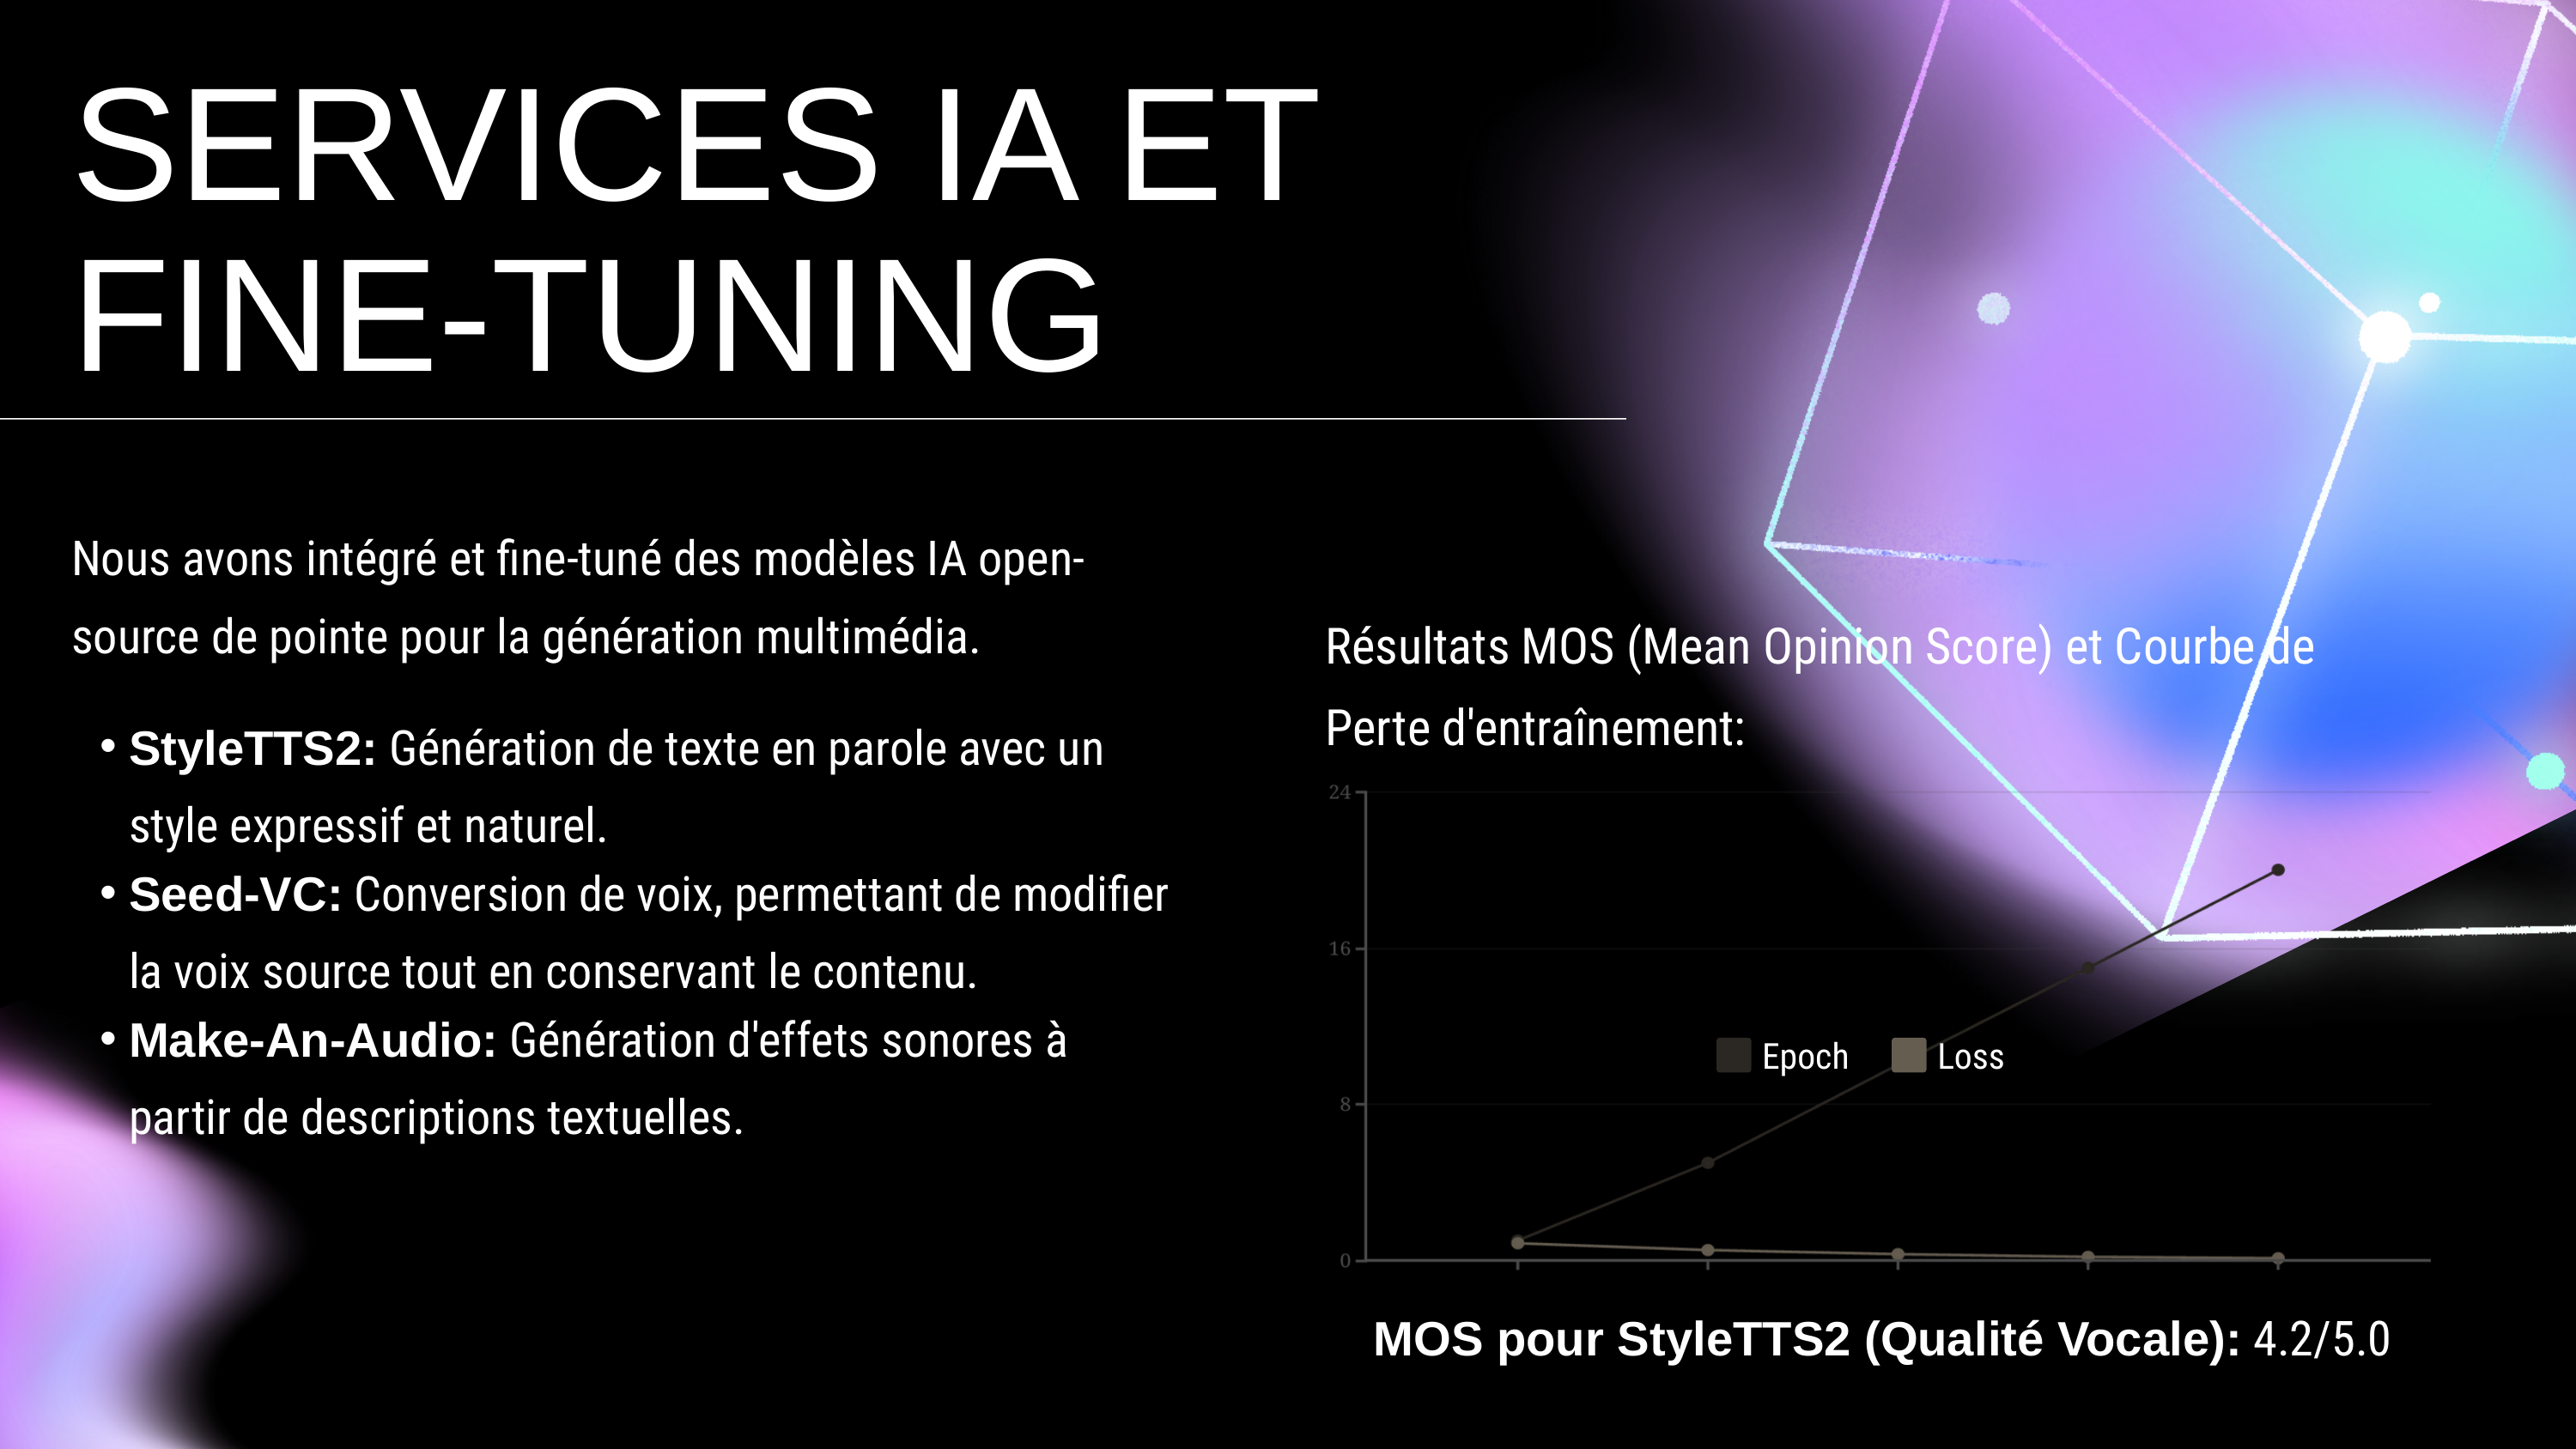

SERVICES IA ET FINE-TUNING

Nous avons intégré et fine-tuné des modèles IA open-source de pointe pour la génération multimédia.
Résultats MOS (Mean Opinion Score) et Courbe de Perte d'entraînement:
StyleTTS2: Génération de texte en parole avec un style expressif et naturel.

Seed-VC: Conversion de voix, permettant de modifier la voix source tout en conservant le contenu.
Make-An-Audio: Génération d'effets sonores à partir de descriptions textuelles.

Epoch
Loss
MOS pour StyleTTS2 (Qualité Vocale): 4.2/5.0